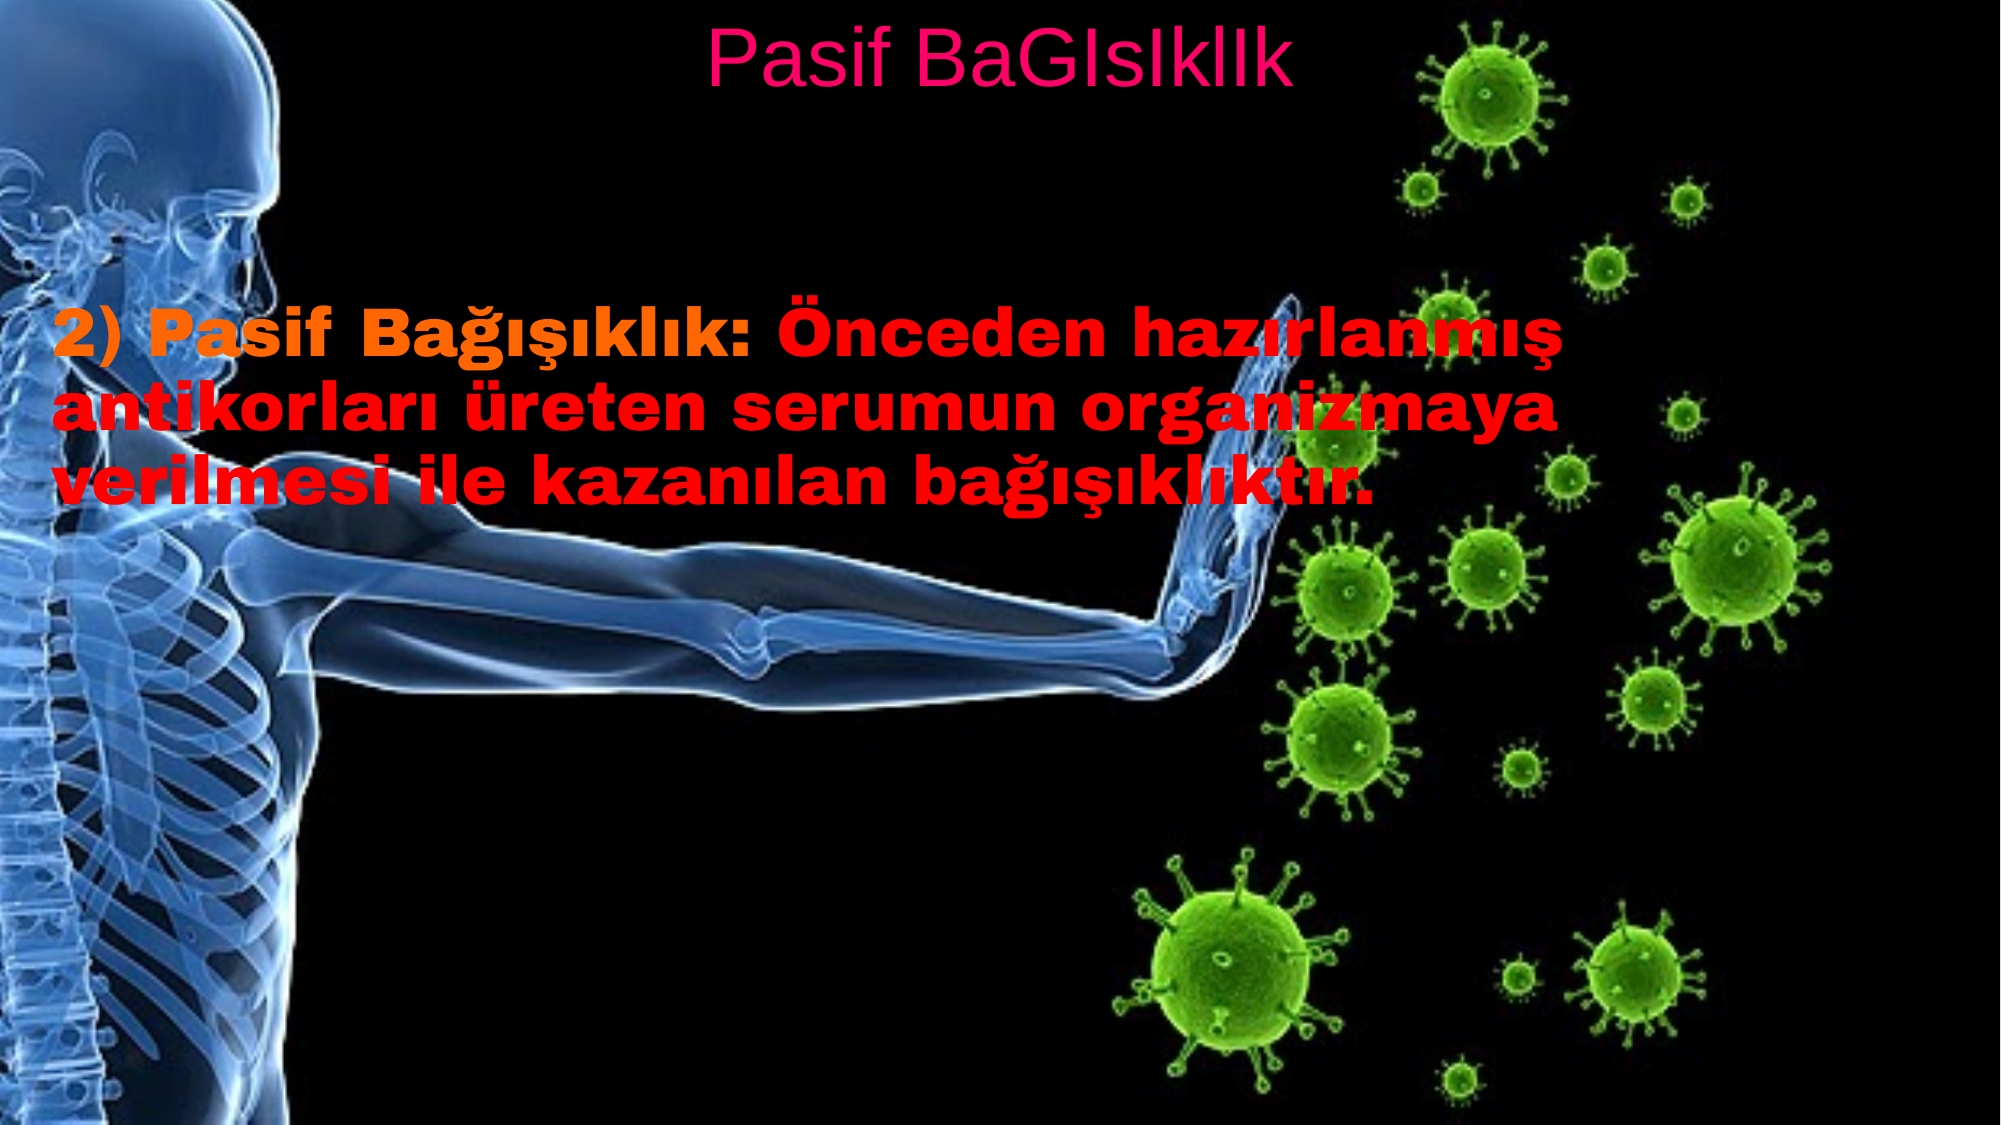

# Pasif BaGIsIklIk
2) Pasif Bağışıklık: Önceden hazırlanmış antikorları üreten serumun organizmaya verilmesi ile kazanılan bağışıklıktır.